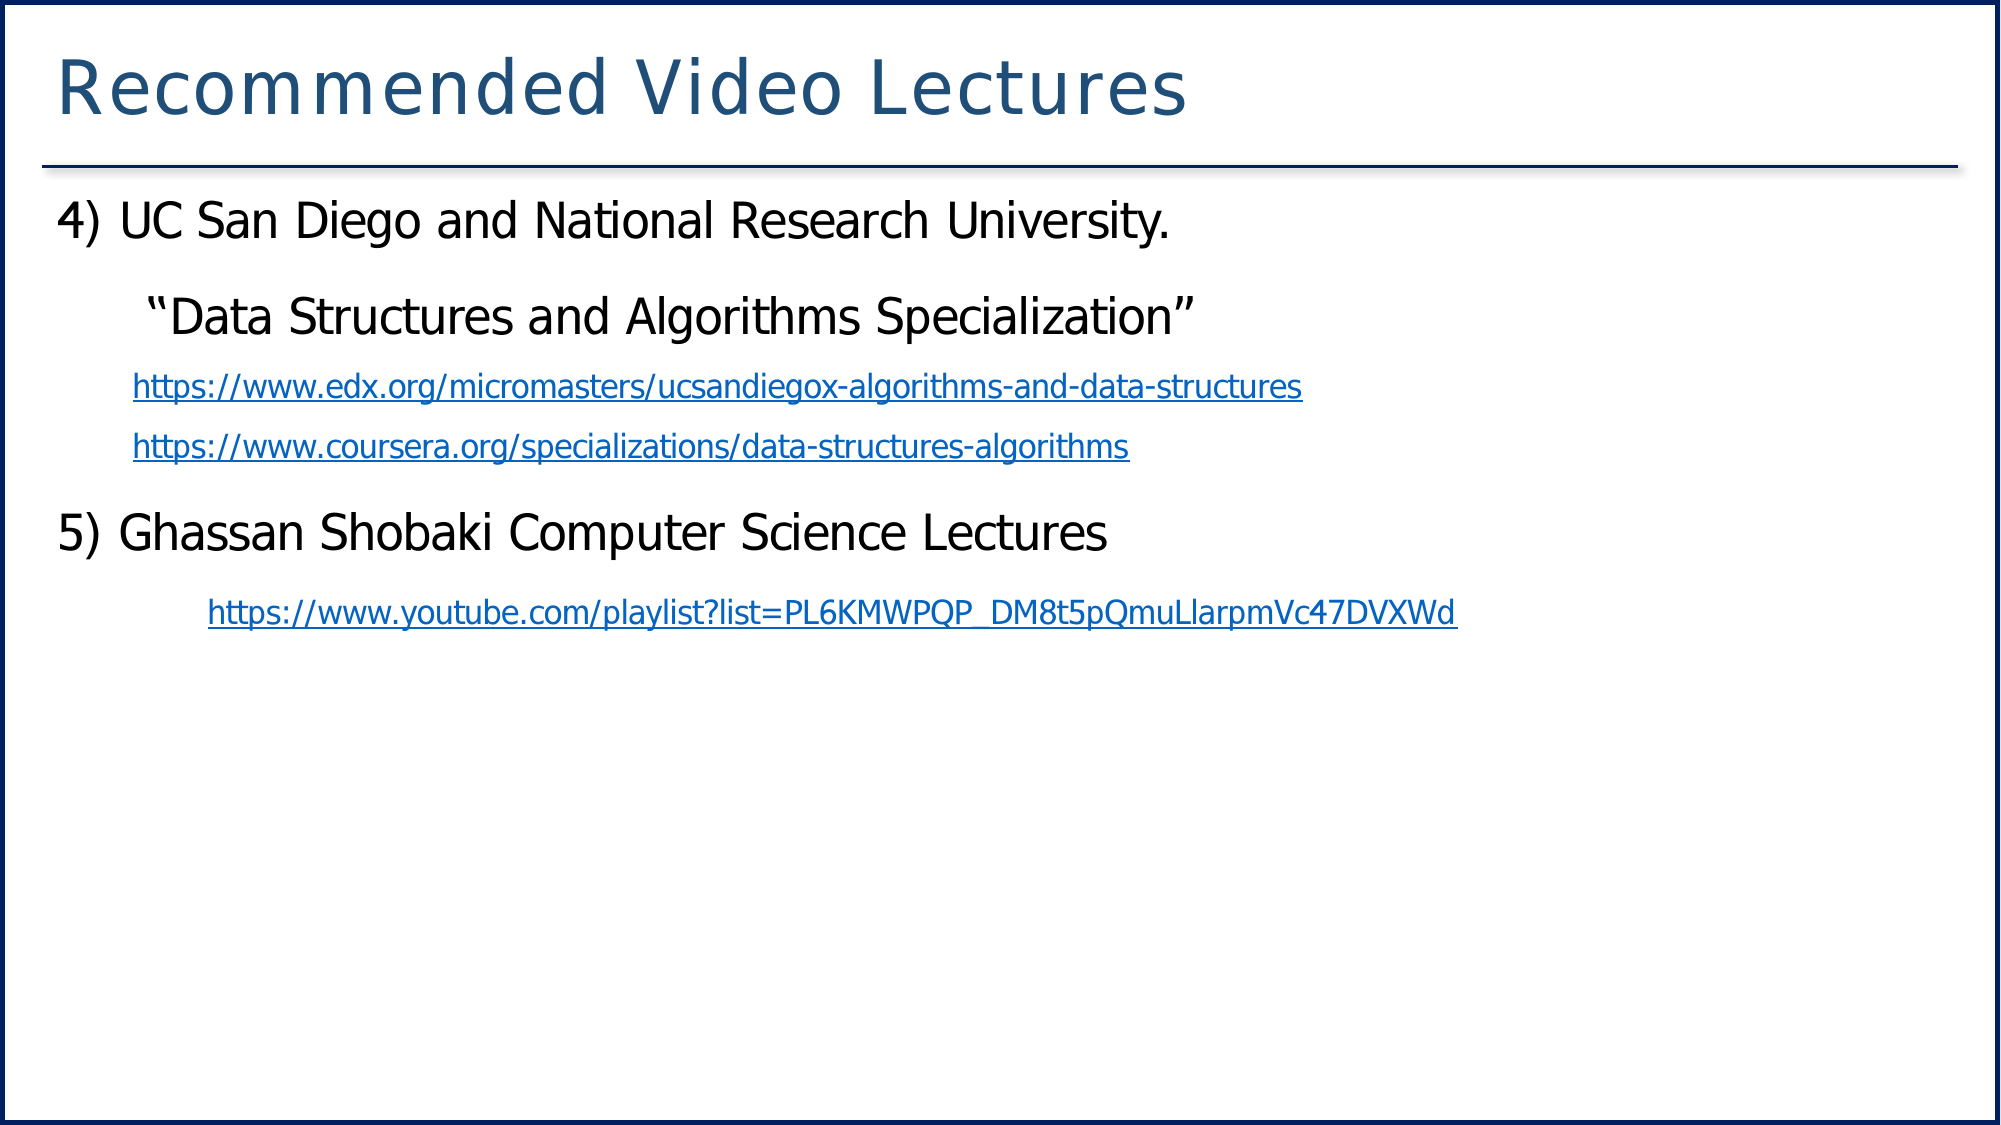

# Recommended Video Lectures
4) UC San Diego and National Research University.
      “Data Structures and Algorithms Specialization”
https://www.edx.org/micromasters/ucsandiegox-algorithms-and-data-structures
https://www.coursera.org/specializations/data-structures-algorithms
5) Ghassan Shobaki Computer Science Lectures
	https://www.youtube.com/playlist?list=PL6KMWPQP_DM8t5pQmuLlarpmVc47DVXWd